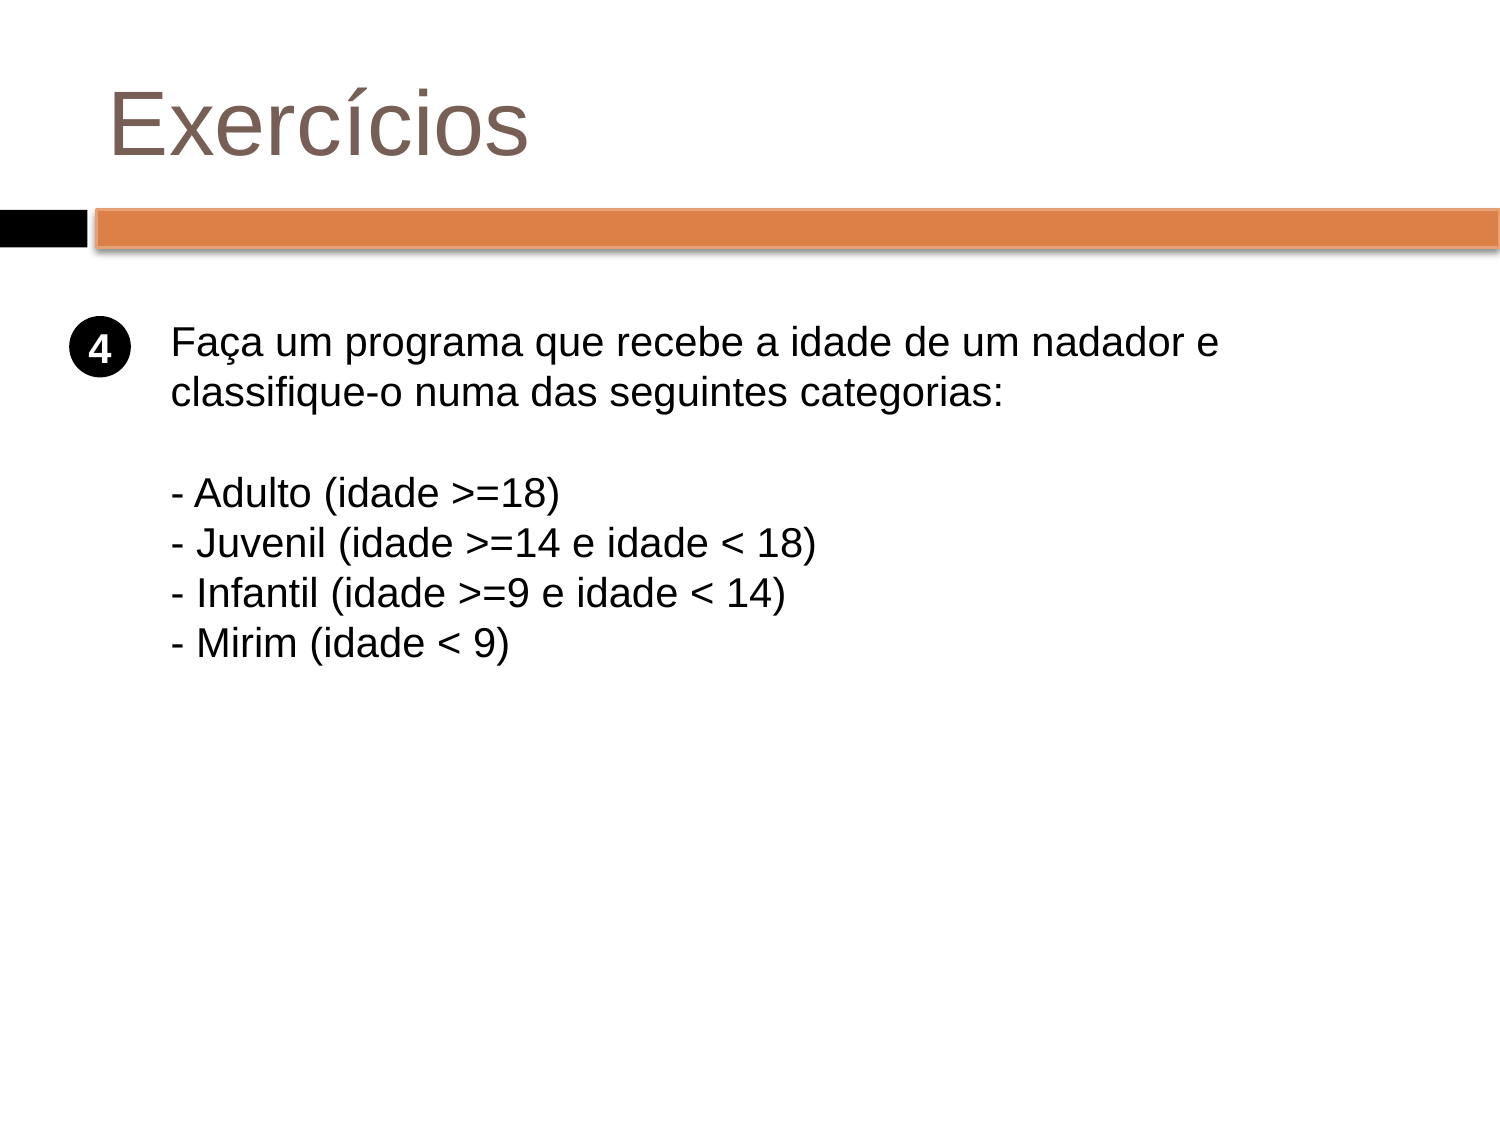

# Exercícios
Faça um programa que recebe a idade de um nadador e classifique-o numa das seguintes categorias:

- Adulto (idade >=18)
- Juvenil (idade >=14 e idade < 18)
- Infantil (idade >=9 e idade < 14)
- Mirim (idade < 9)
4

71